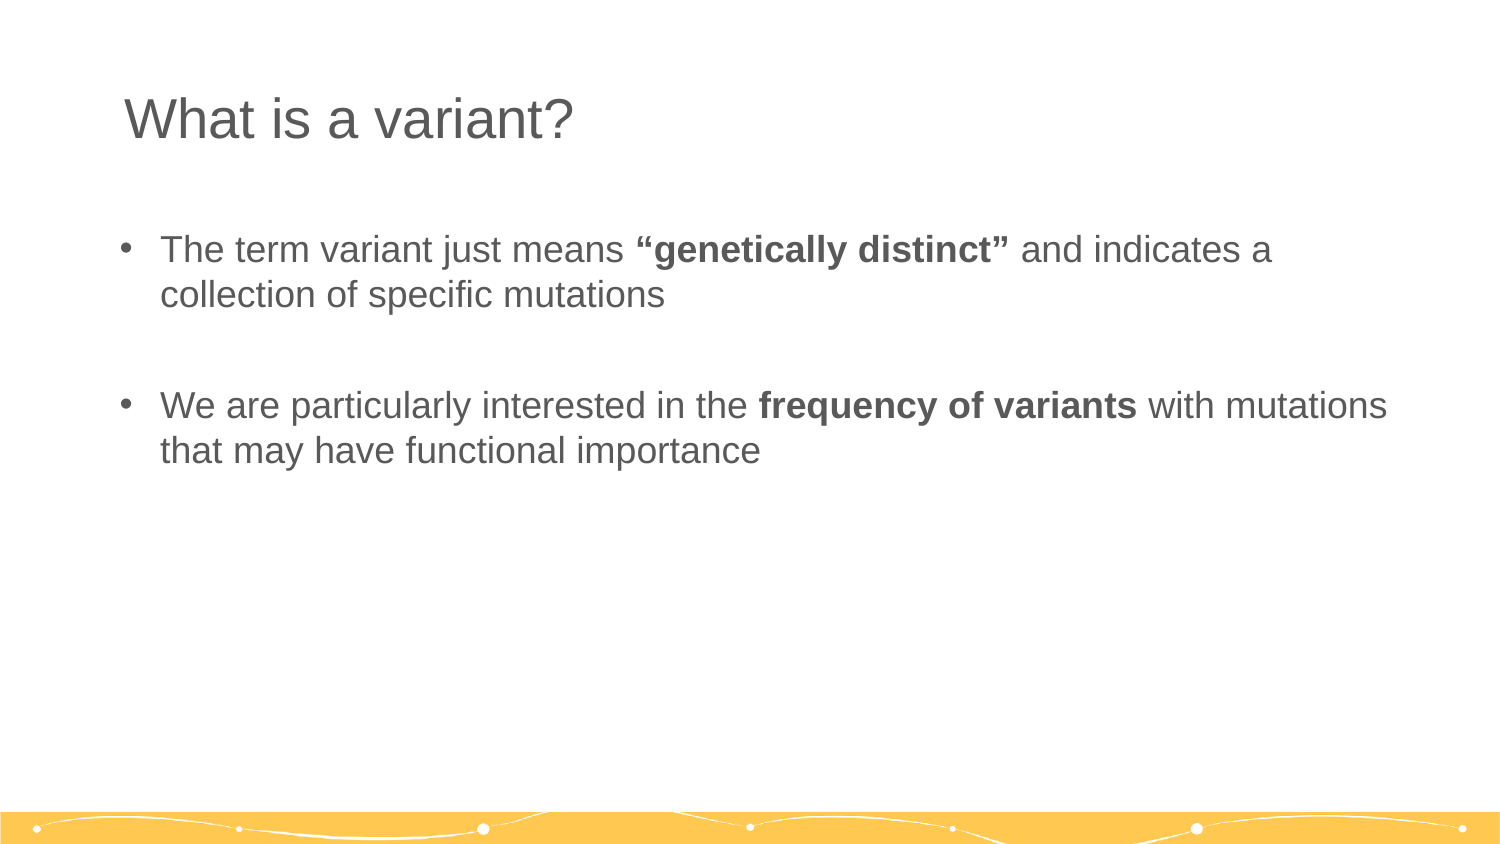

# What is a variant?
The term variant just means “genetically distinct” and indicates a collection of specific mutations

We are particularly interested in the frequency of variants with mutations that may have functional importance